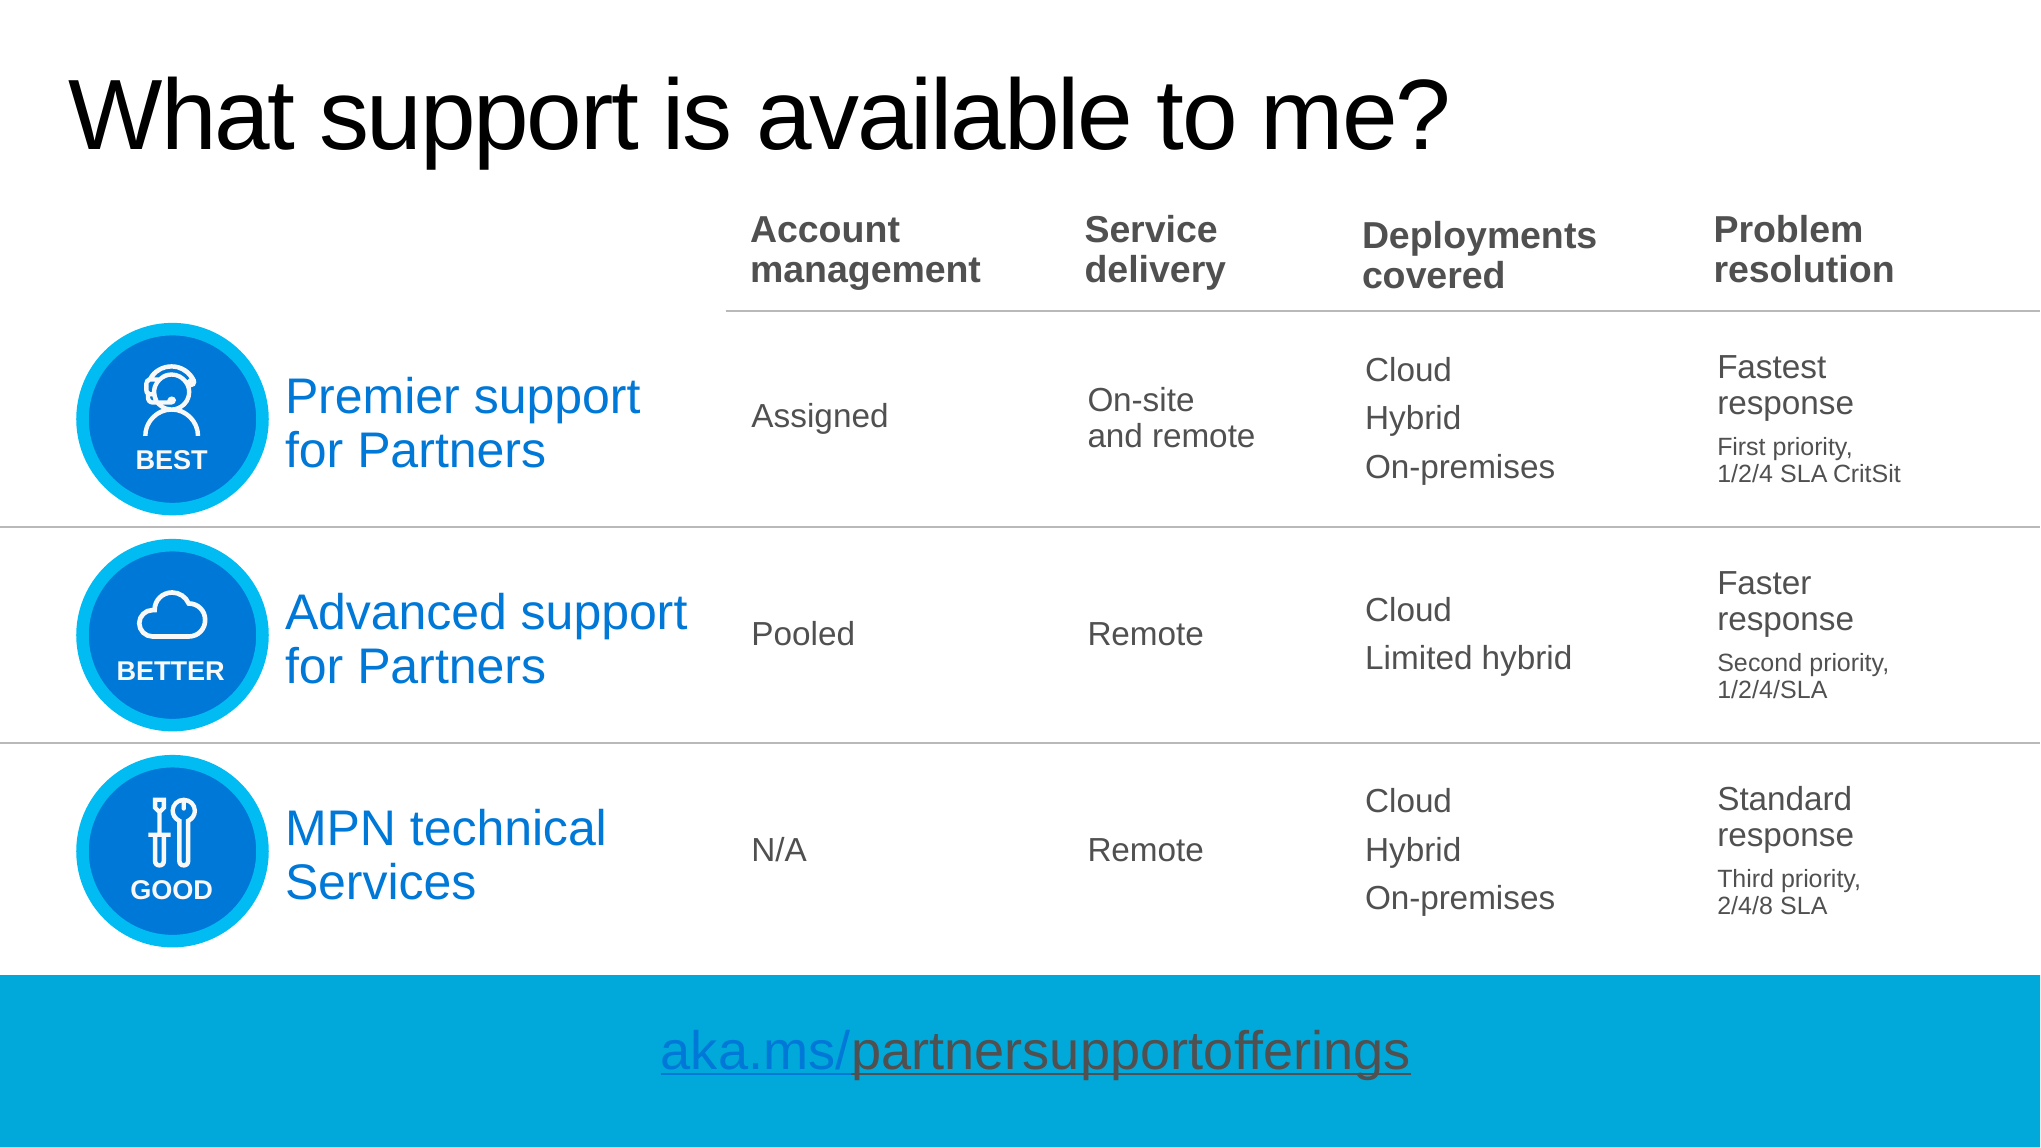

# What support is available to me?
Account
management
Service
delivery
Problem
resolution
Deployments
covered
Assigned
On-site
and remote
Cloud
Hybrid
On-premises
Fastest response
First priority,
1/2/4 SLA CritSit

BEST
Premier support
for Partners
Cloud
Limited hybrid
Pooled
Remote
Faster response
Second priority, 1/2/4/SLA

BETTER
Advanced support for Partners
N/A
Remote
Cloud
Hybrid
On-premises
Standard response
Third priority,
2/4/8 SLA

GOOD
MPN technical Services

aka.ms/partnersupportofferings